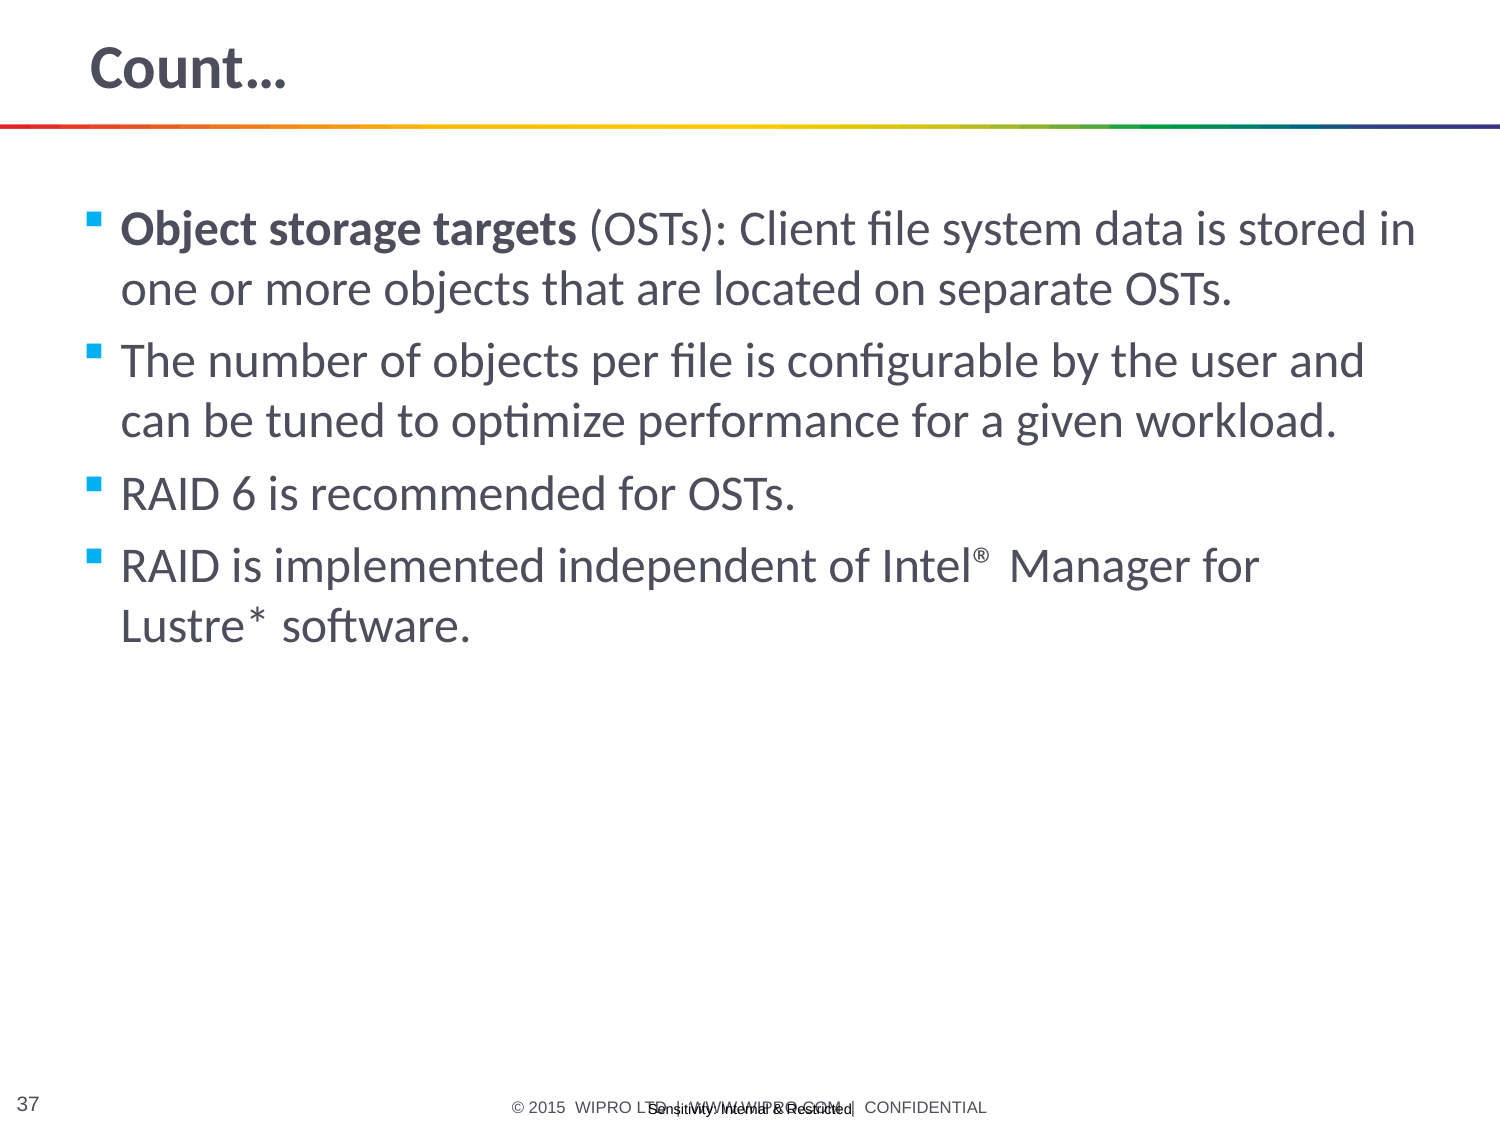

# Count…
Object storage targets (OSTs): Client file system data is stored in one or more objects that are located on separate OSTs.
The number of objects per file is configurable by the user and can be tuned to optimize performance for a given workload.
RAID 6 is recommended for OSTs.
RAID is implemented independent of Intel® Manager for Lustre* software.